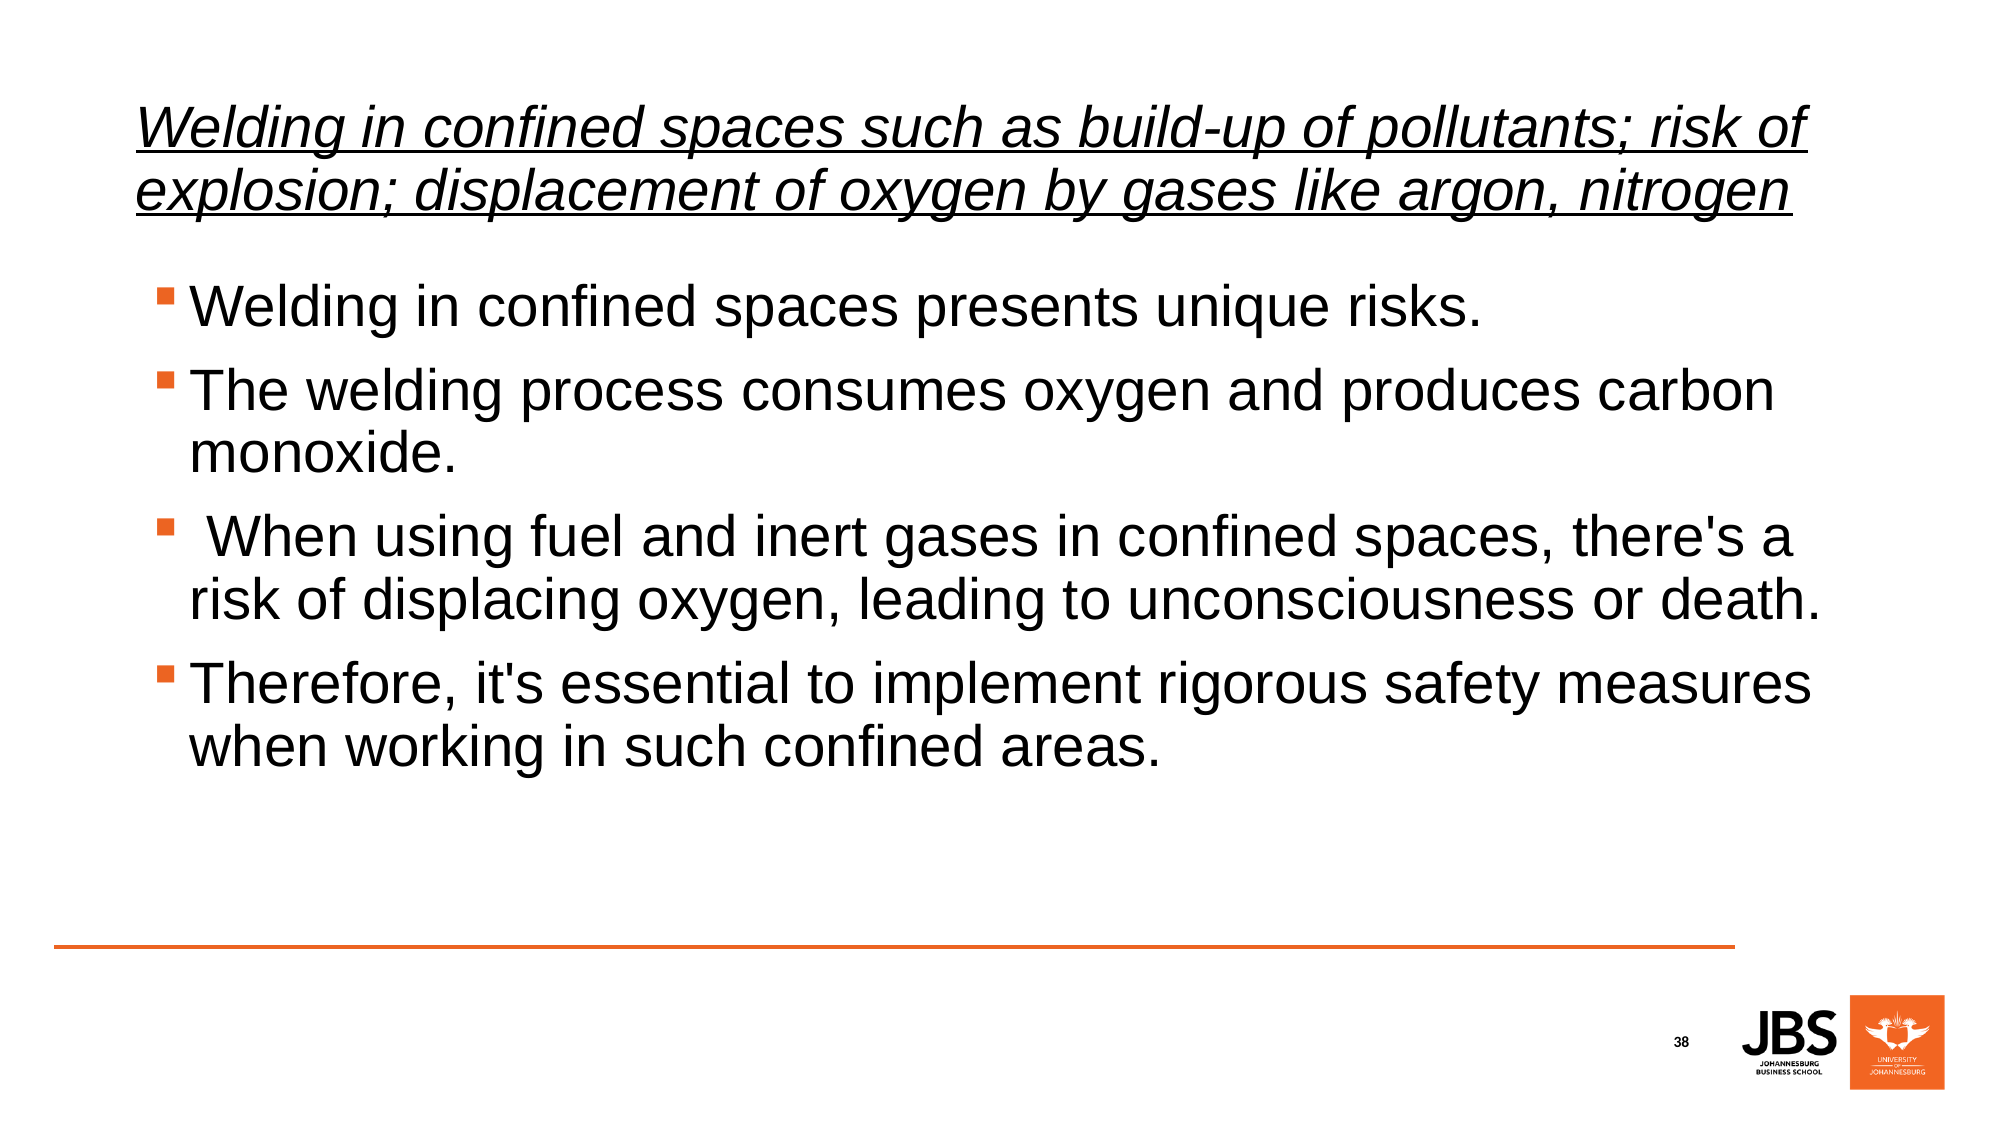

# Welding in confined spaces such as build-up of pollutants; risk of explosion; displacement of oxygen by gases like argon, nitrogen
Welding in confined spaces presents unique risks.
The welding process consumes oxygen and produces carbon monoxide.
 When using fuel and inert gases in confined spaces, there's a risk of displacing oxygen, leading to unconsciousness or death.
Therefore, it's essential to implement rigorous safety measures when working in such confined areas.